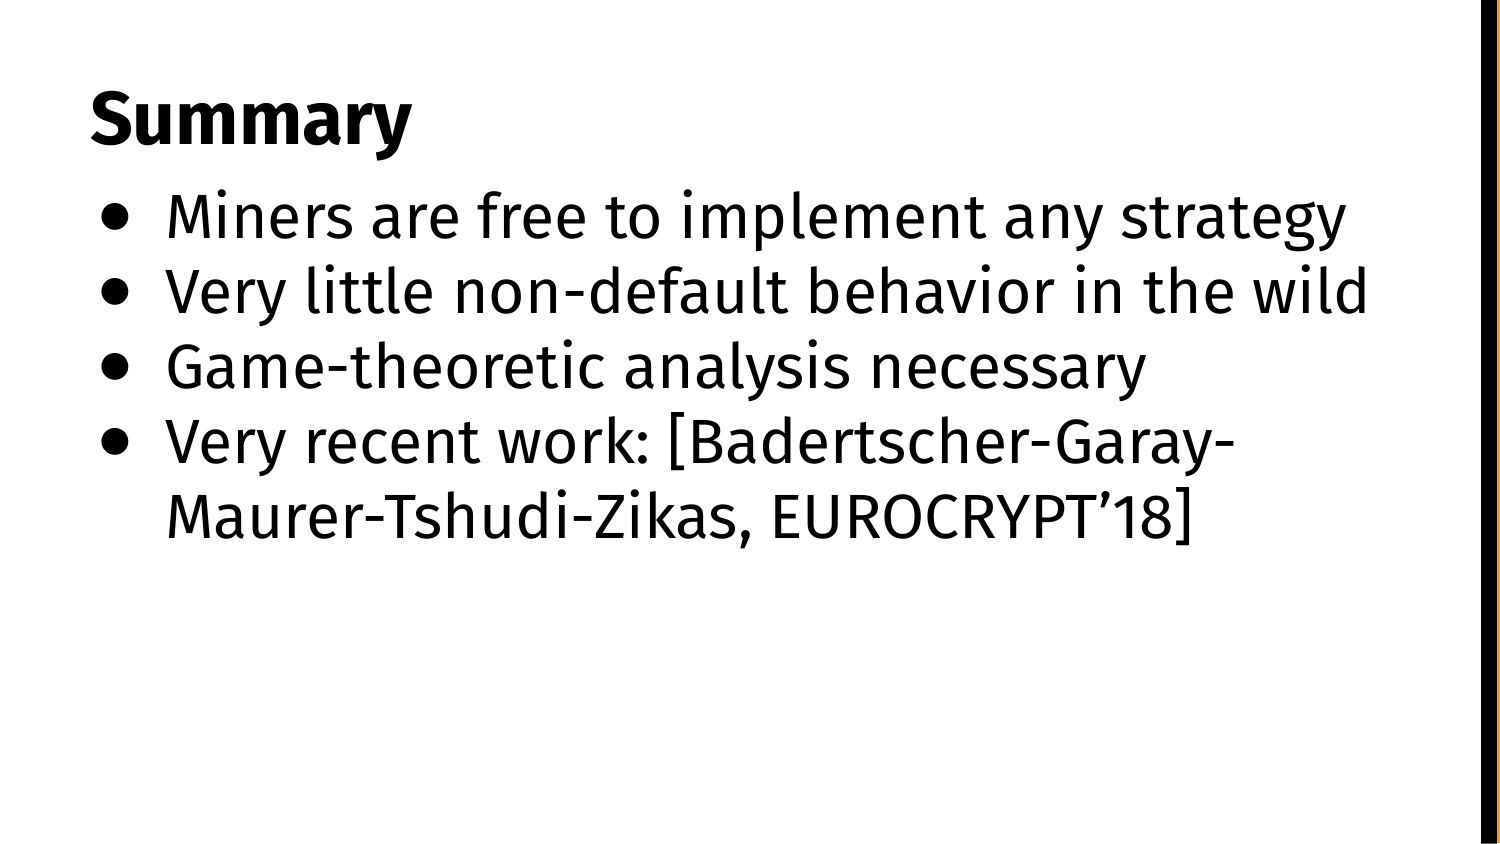

# Summary
Miners are free to implement any strategy
Very little non-default behavior in the wild
Game-theoretic analysis necessary
Very recent work: [Badertscher-Garay-Maurer-Tshudi-Zikas, EUROCRYPT’18]